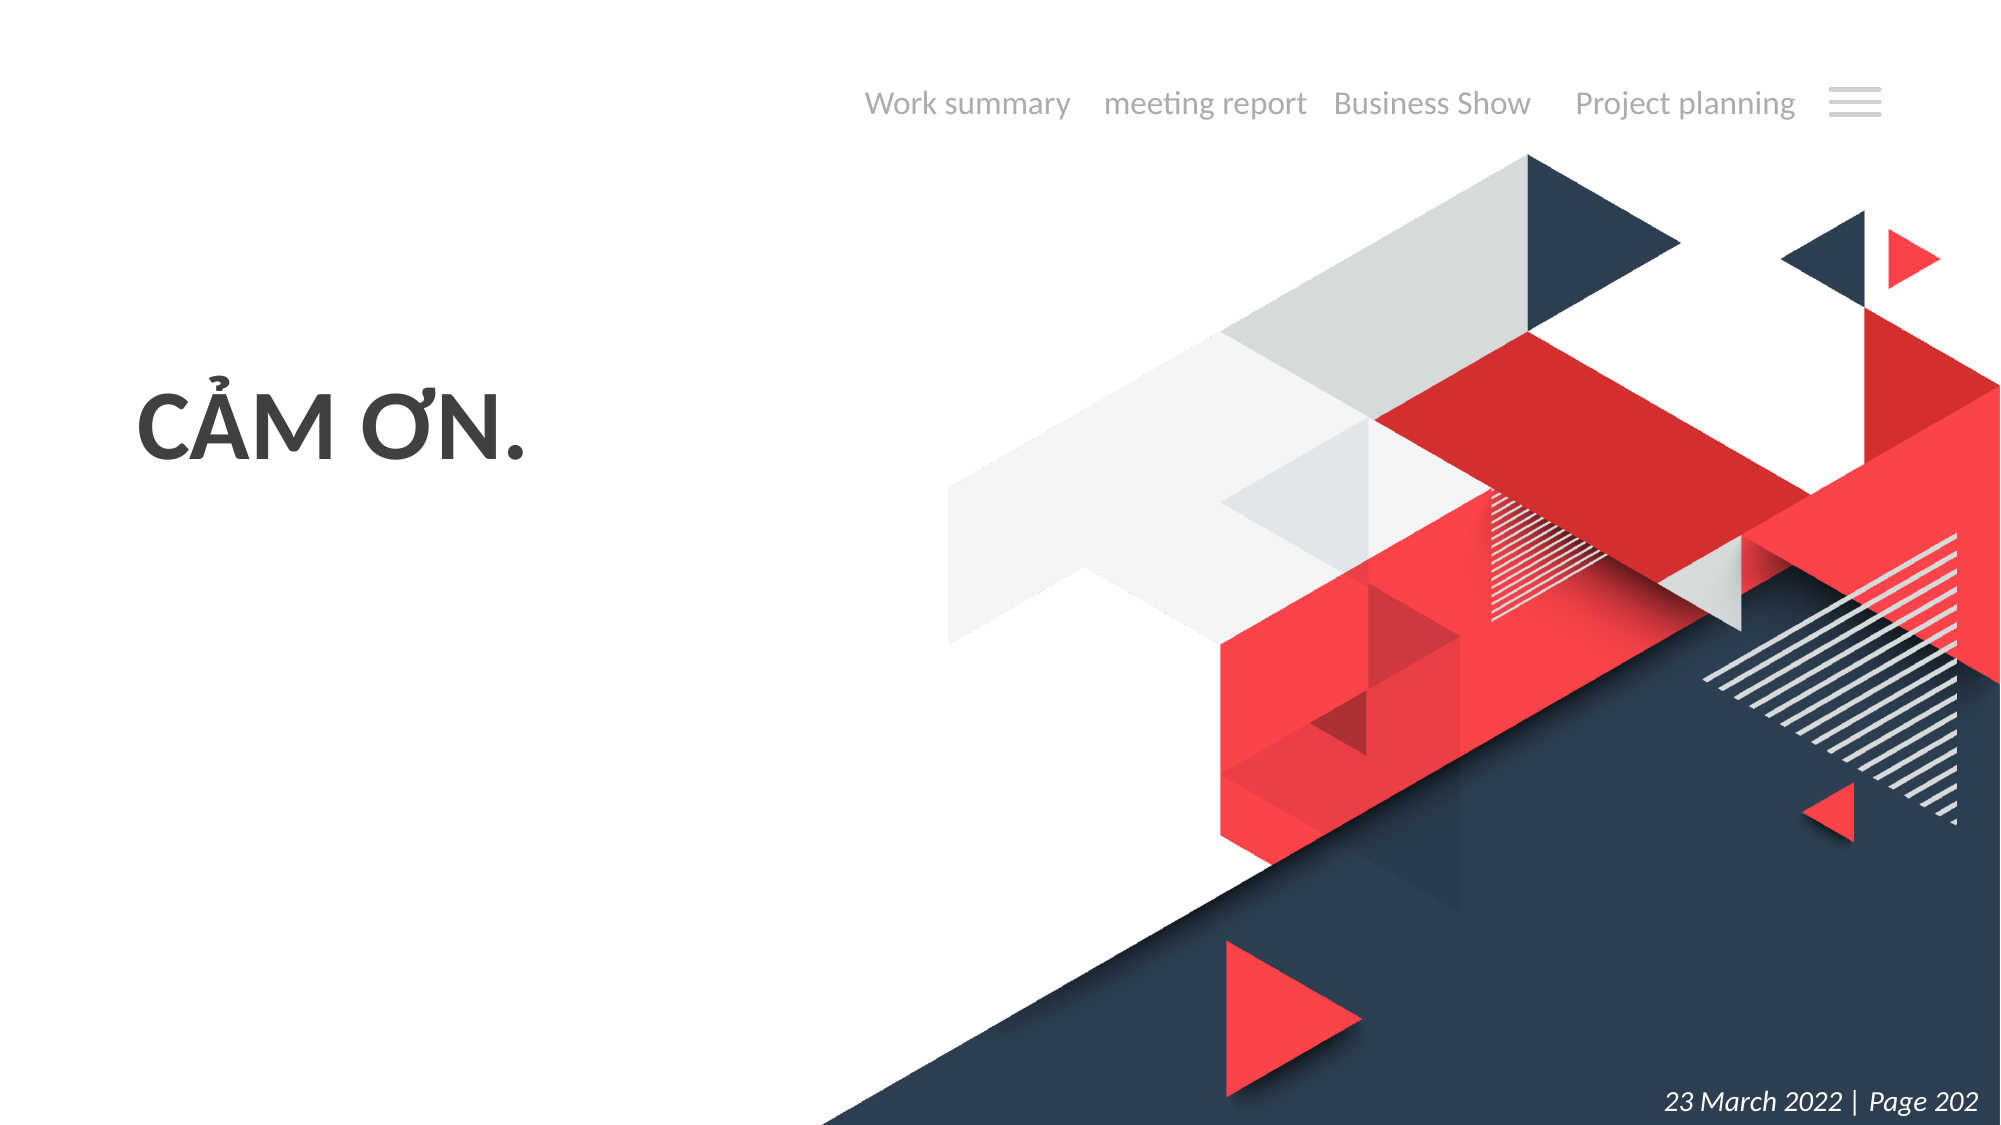

Work summary
meeting report
Business Show
Project planning
CẢM ƠN.